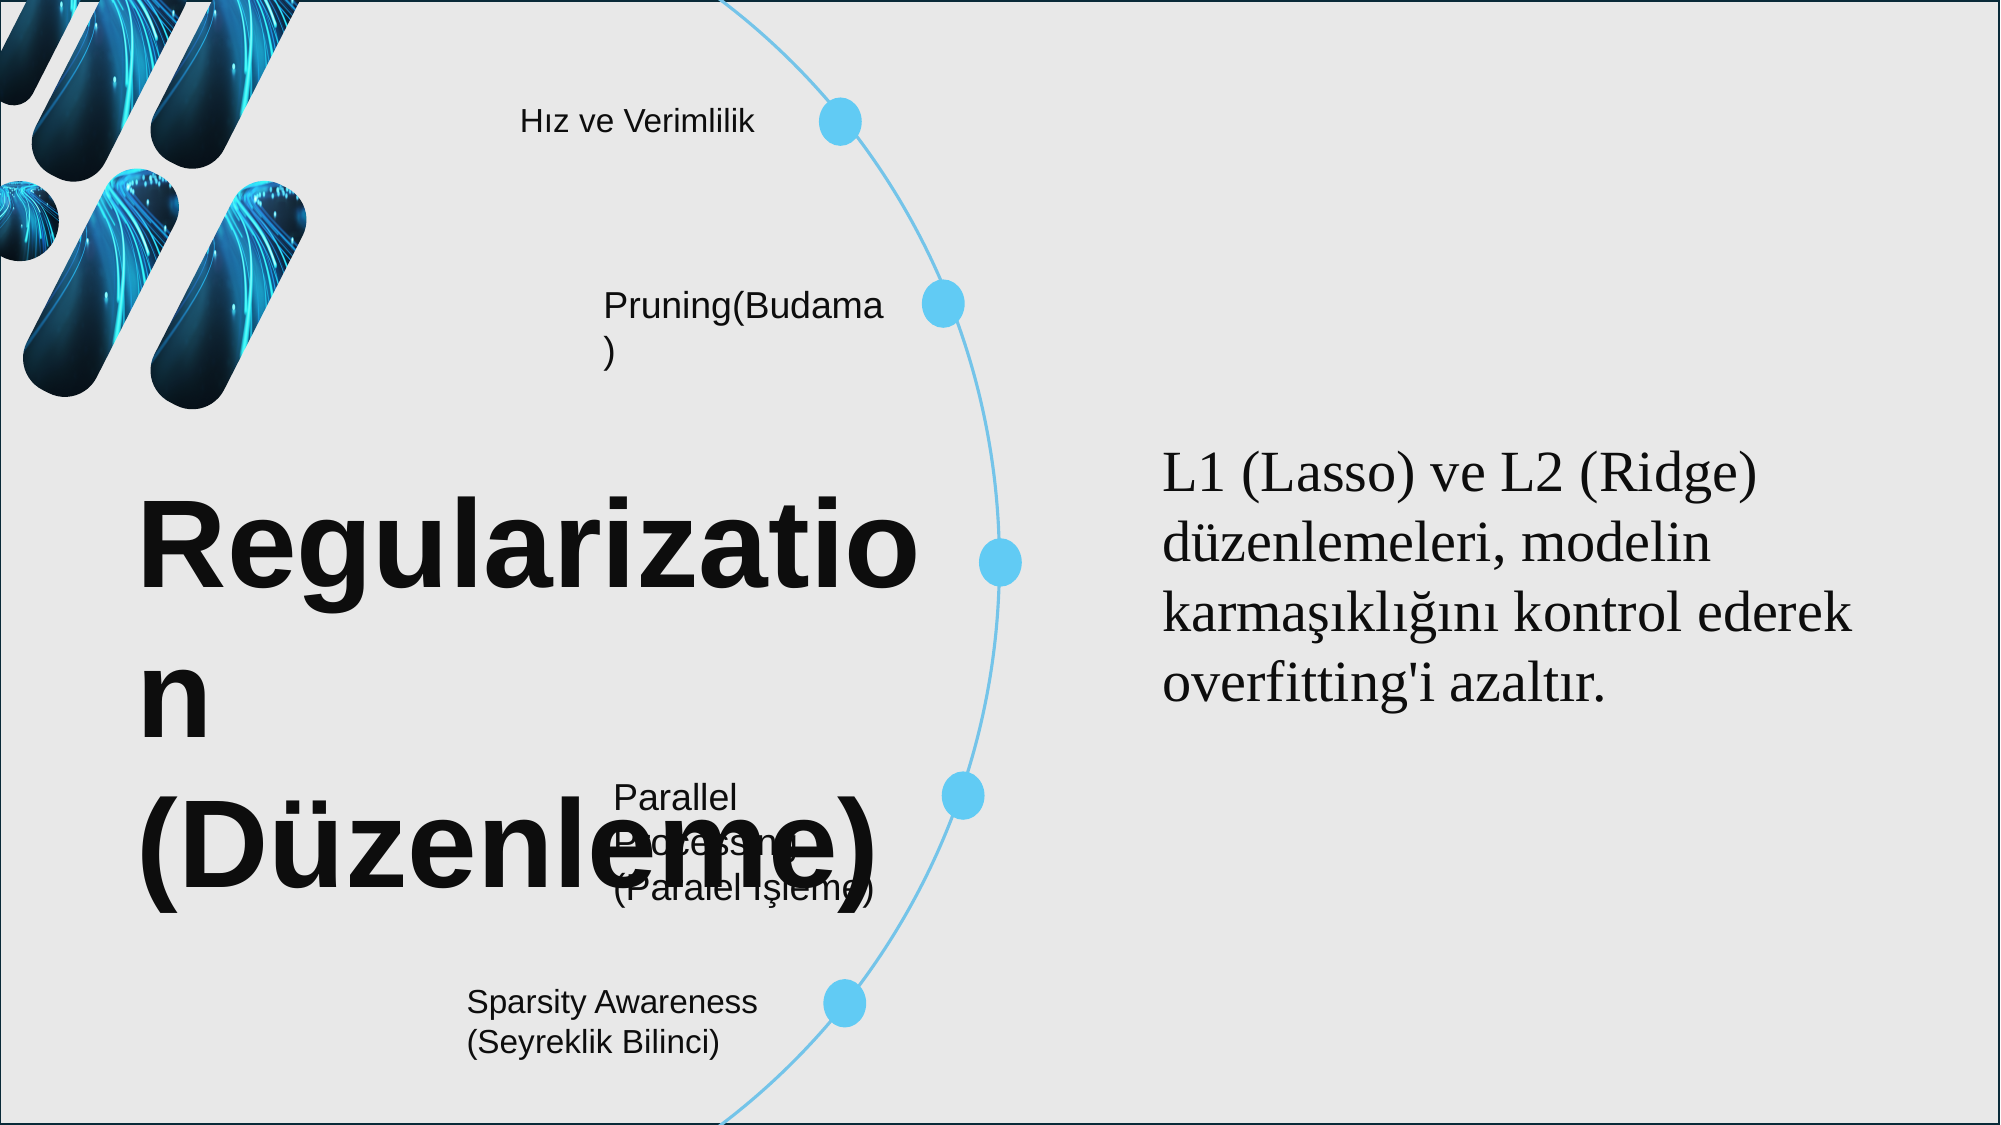

Hız ve Verimlilik

Pruning(Budama)

L1 (Lasso) ve L2 (Ridge) düzenlemeleri, modelin karmaşıklığını kontrol ederek overfitting'i azaltır.
Regularization (Düzenleme)

Parallel Processing (Paralel İşleme)

Sparsity Awareness (Seyreklik Bilinci)

Cross Validation (Çapraz Doğrulama)